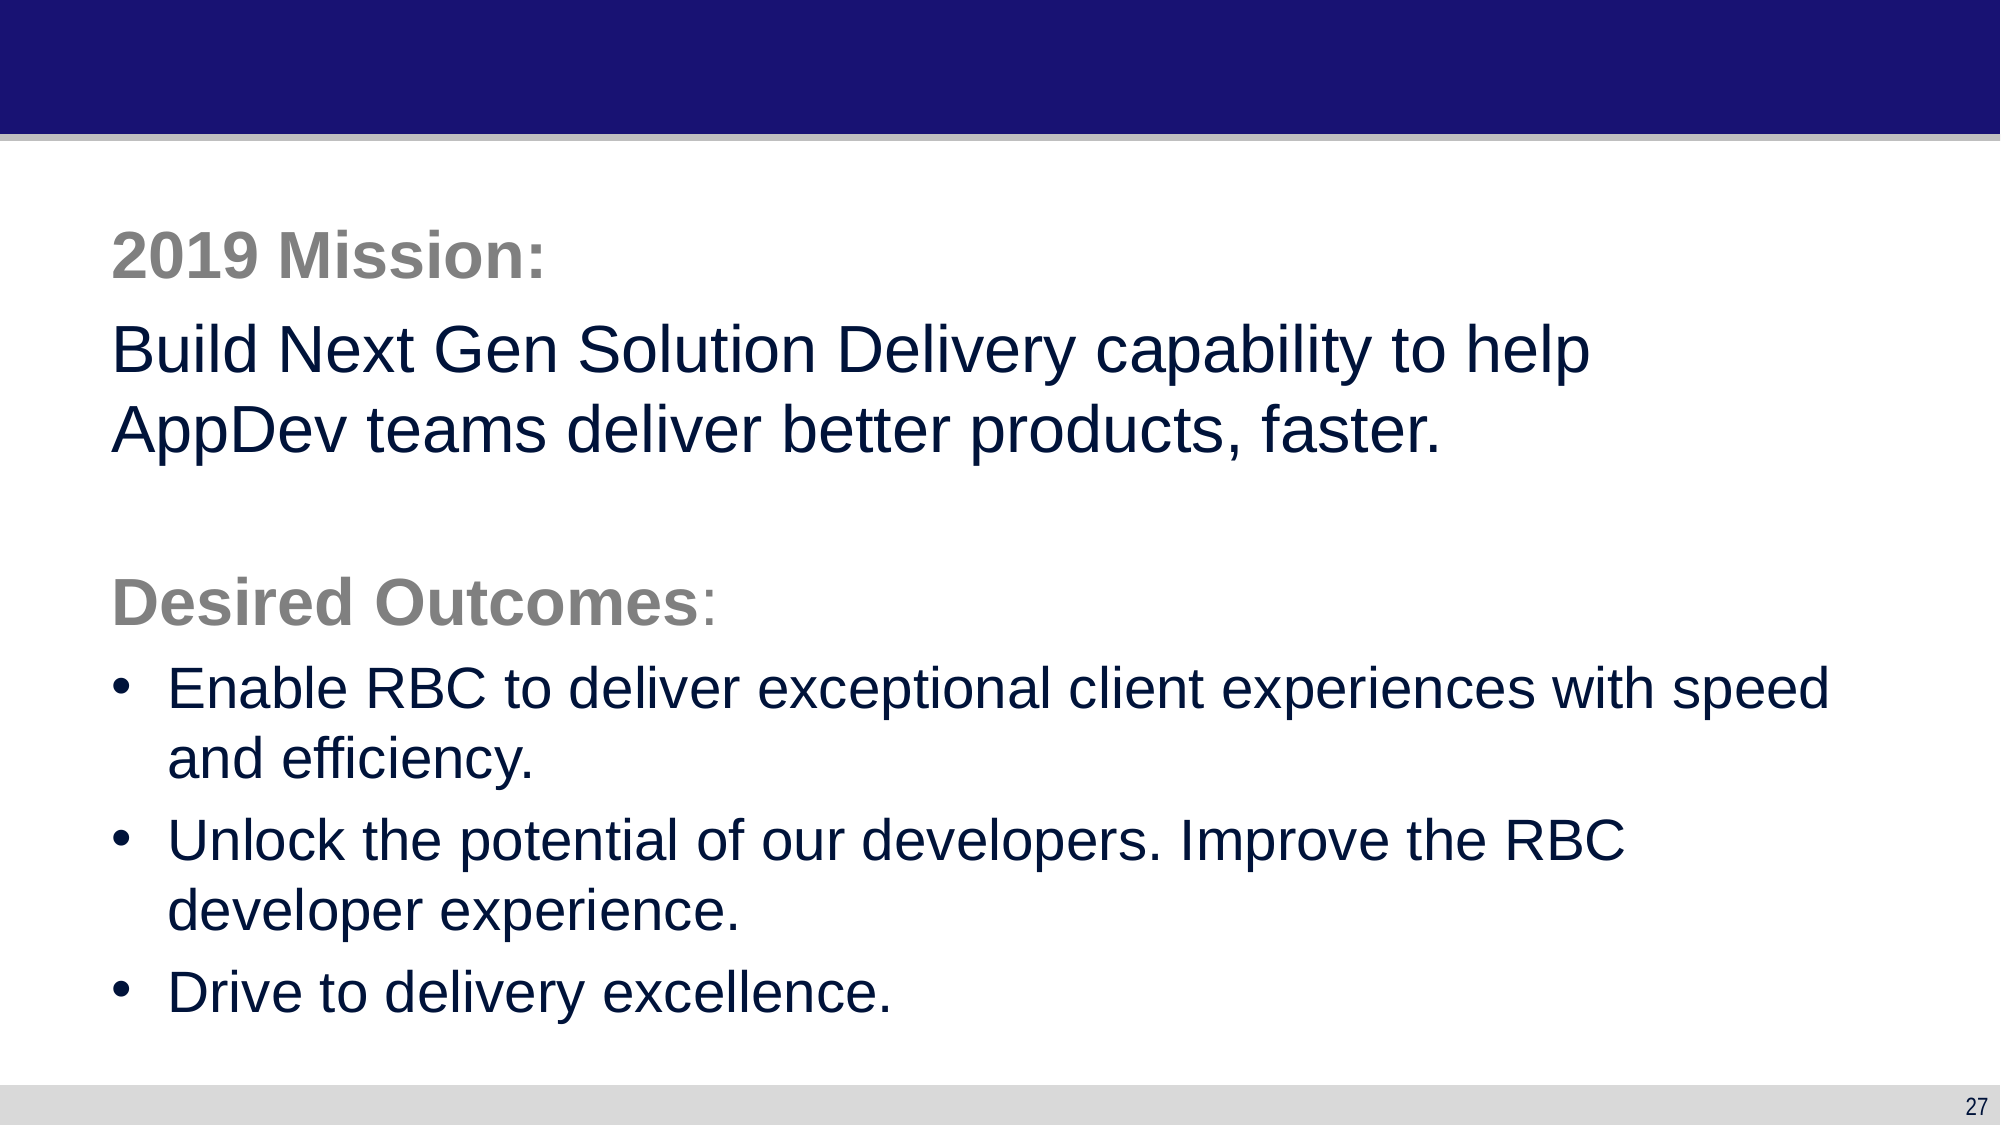

2019 Mission:
Build Next Gen Solution Delivery capability to help
AppDev teams deliver better products, faster.
Desired Outcomes:
Enable RBC to deliver exceptional client experiences with speed and efficiency.
Unlock the potential of our developers. Improve the RBC developer experience.
Drive to delivery excellence.

27